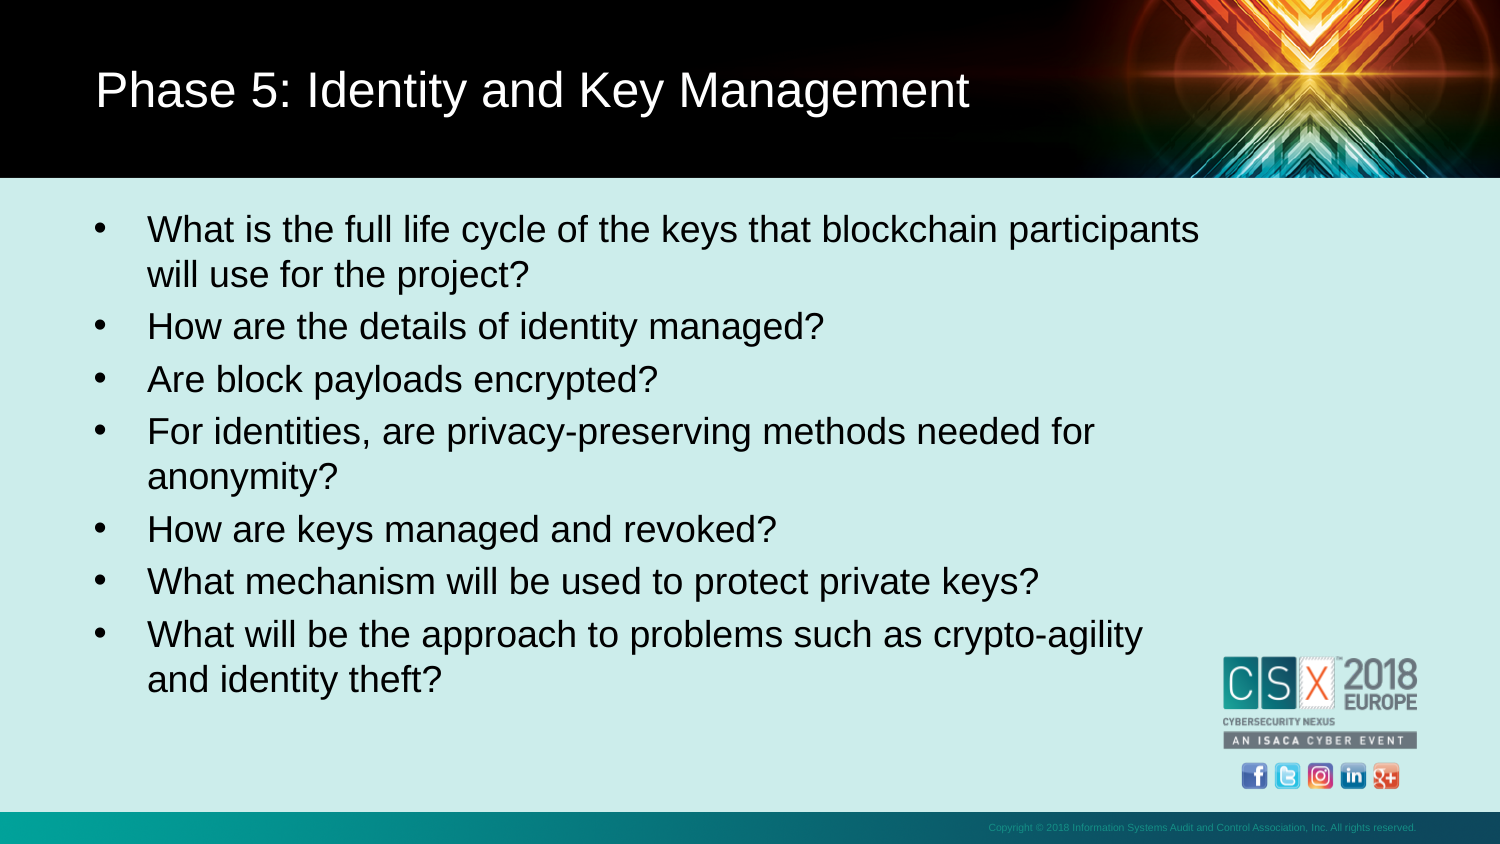

Phase 5: Identity and Key Management
What is the full life cycle of the keys that blockchain participants will use for the project?
How are the details of identity managed?
Are block payloads encrypted?
For identities, are privacy-preserving methods needed for anonymity?
How are keys managed and revoked?
What mechanism will be used to protect private keys?
What will be the approach to problems such as crypto-agility and identity theft?